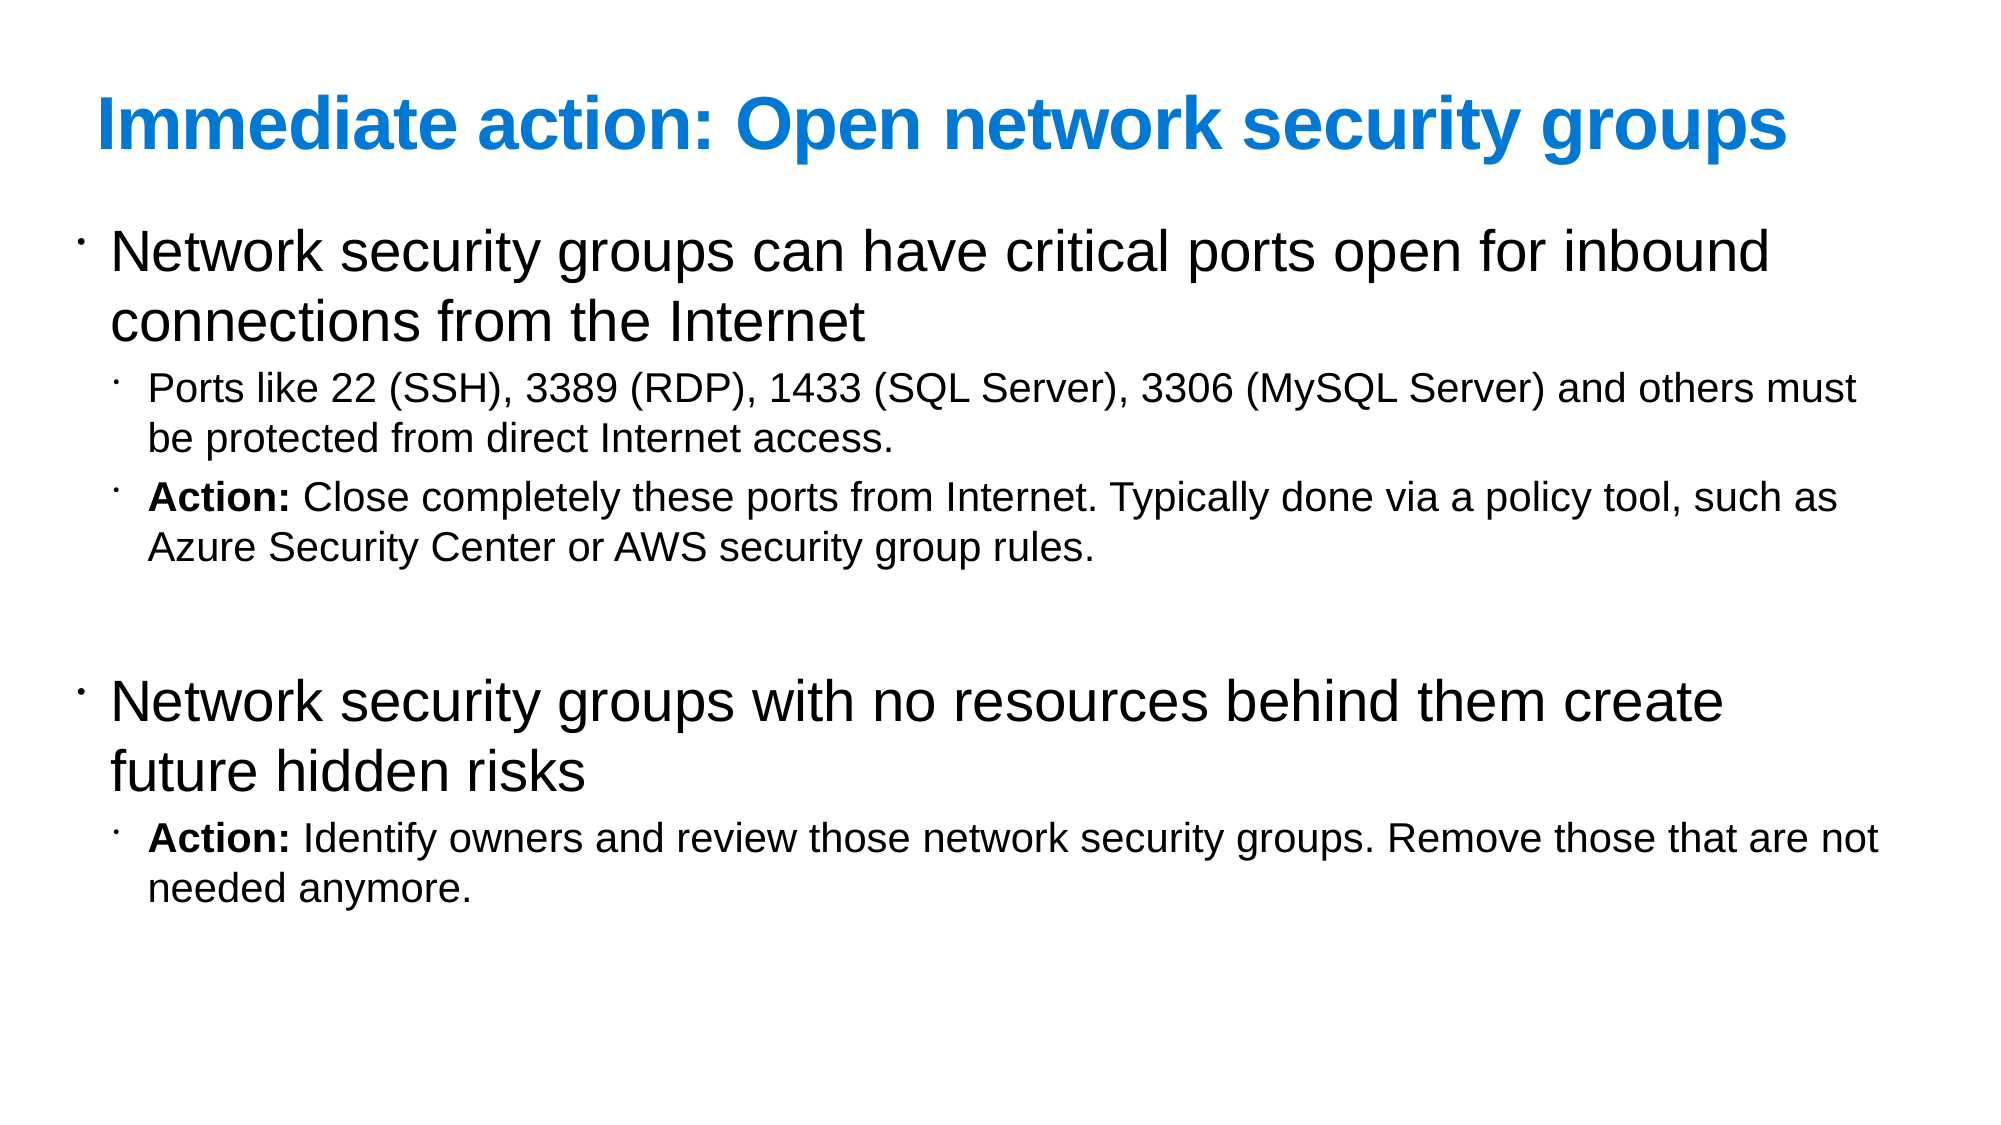

# Immediate action: Open network security groups
Network security groups can have critical ports open for inbound connections from the Internet
Ports like 22 (SSH), 3389 (RDP), 1433 (SQL Server), 3306 (MySQL Server) and others must be protected from direct Internet access.
Action: Close completely these ports from Internet. Typically done via a policy tool, such as Azure Security Center or AWS security group rules.

Network security groups with no resources behind them create future hidden risks
Action: Identify owners and review those network security groups. Remove those that are not needed anymore.